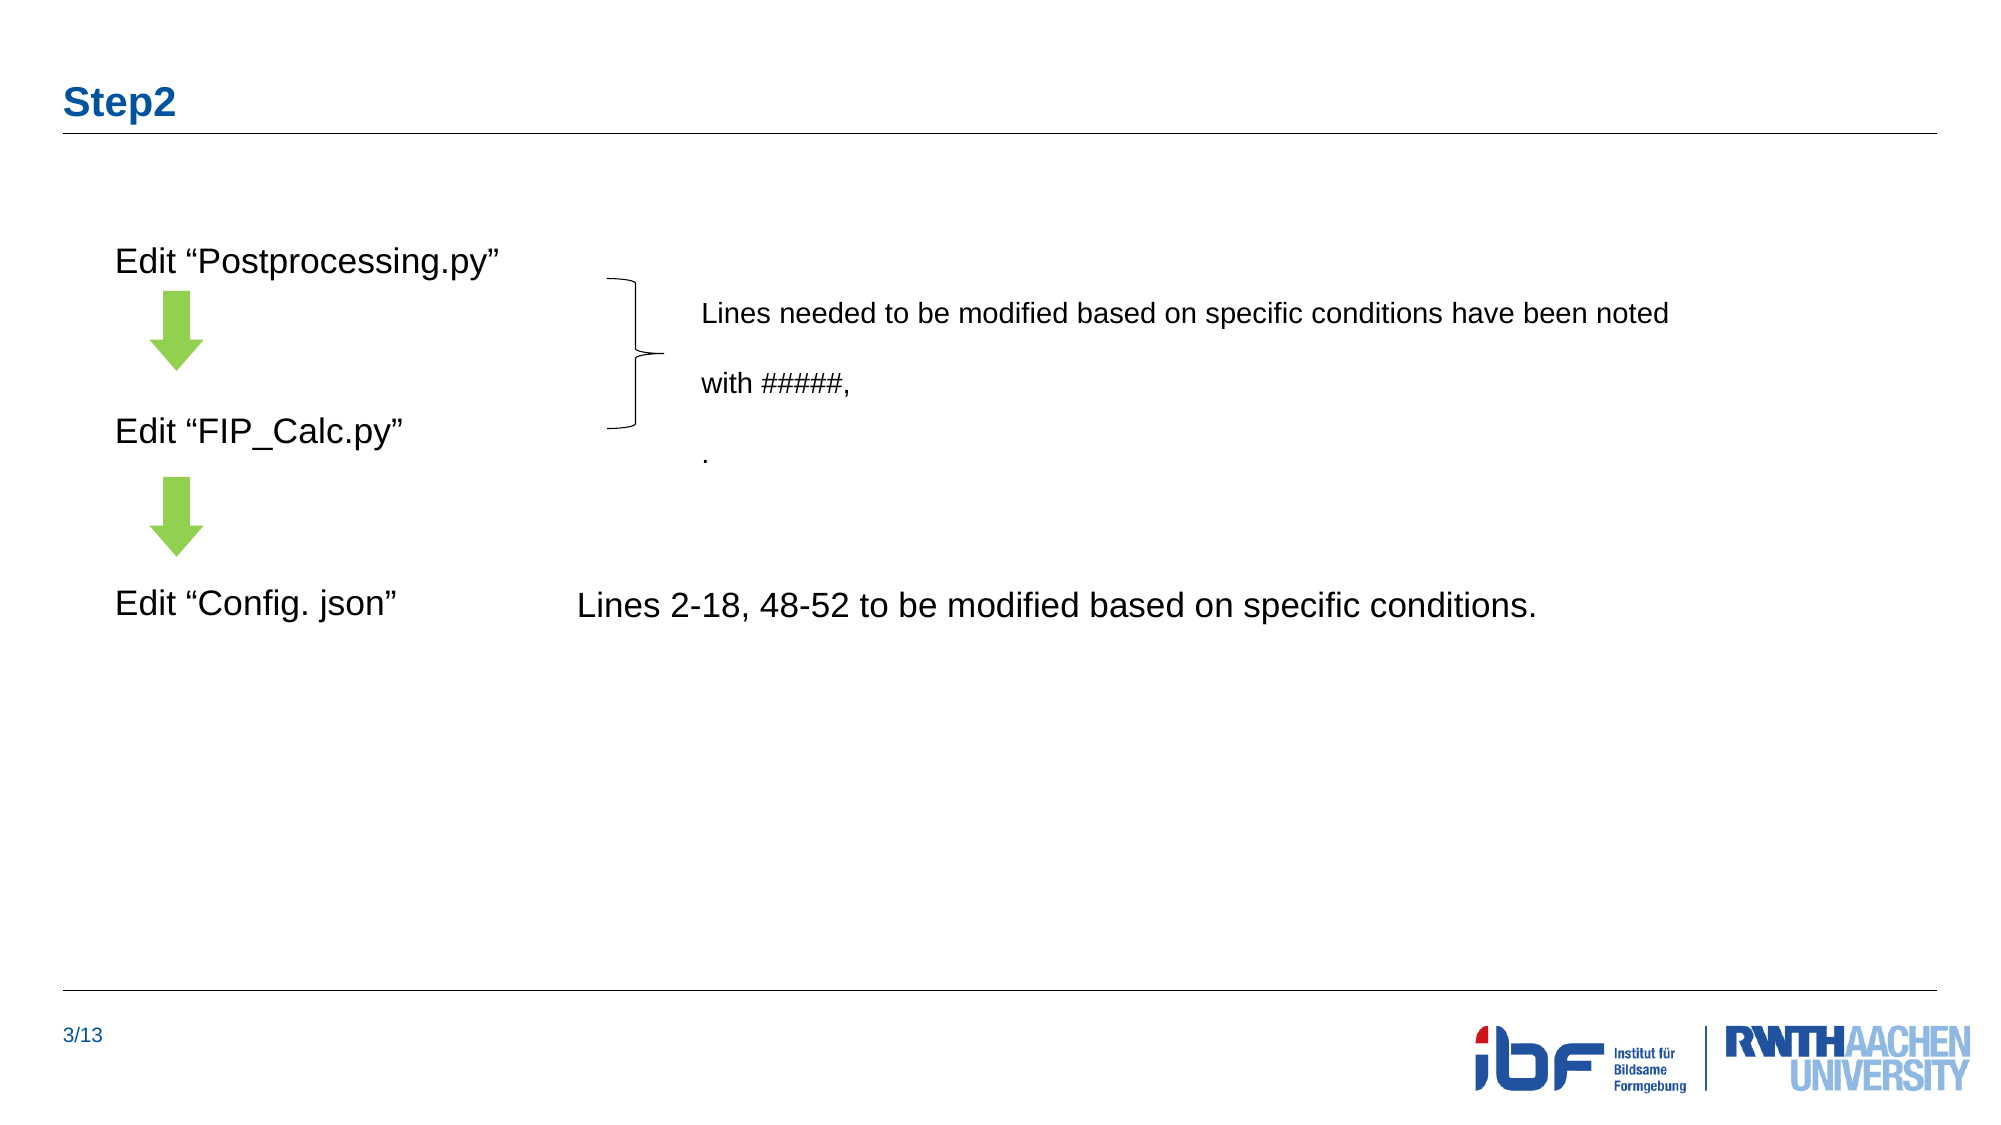

# Step2
Edit “Postprocessing.py”

Lines needed to be modified based on specific conditions have been noted with #####,
.

Edit “FIP_Calc.py”

Edit “Config. json”
Lines 2-18, 48-52 to be modified based on specific conditions.